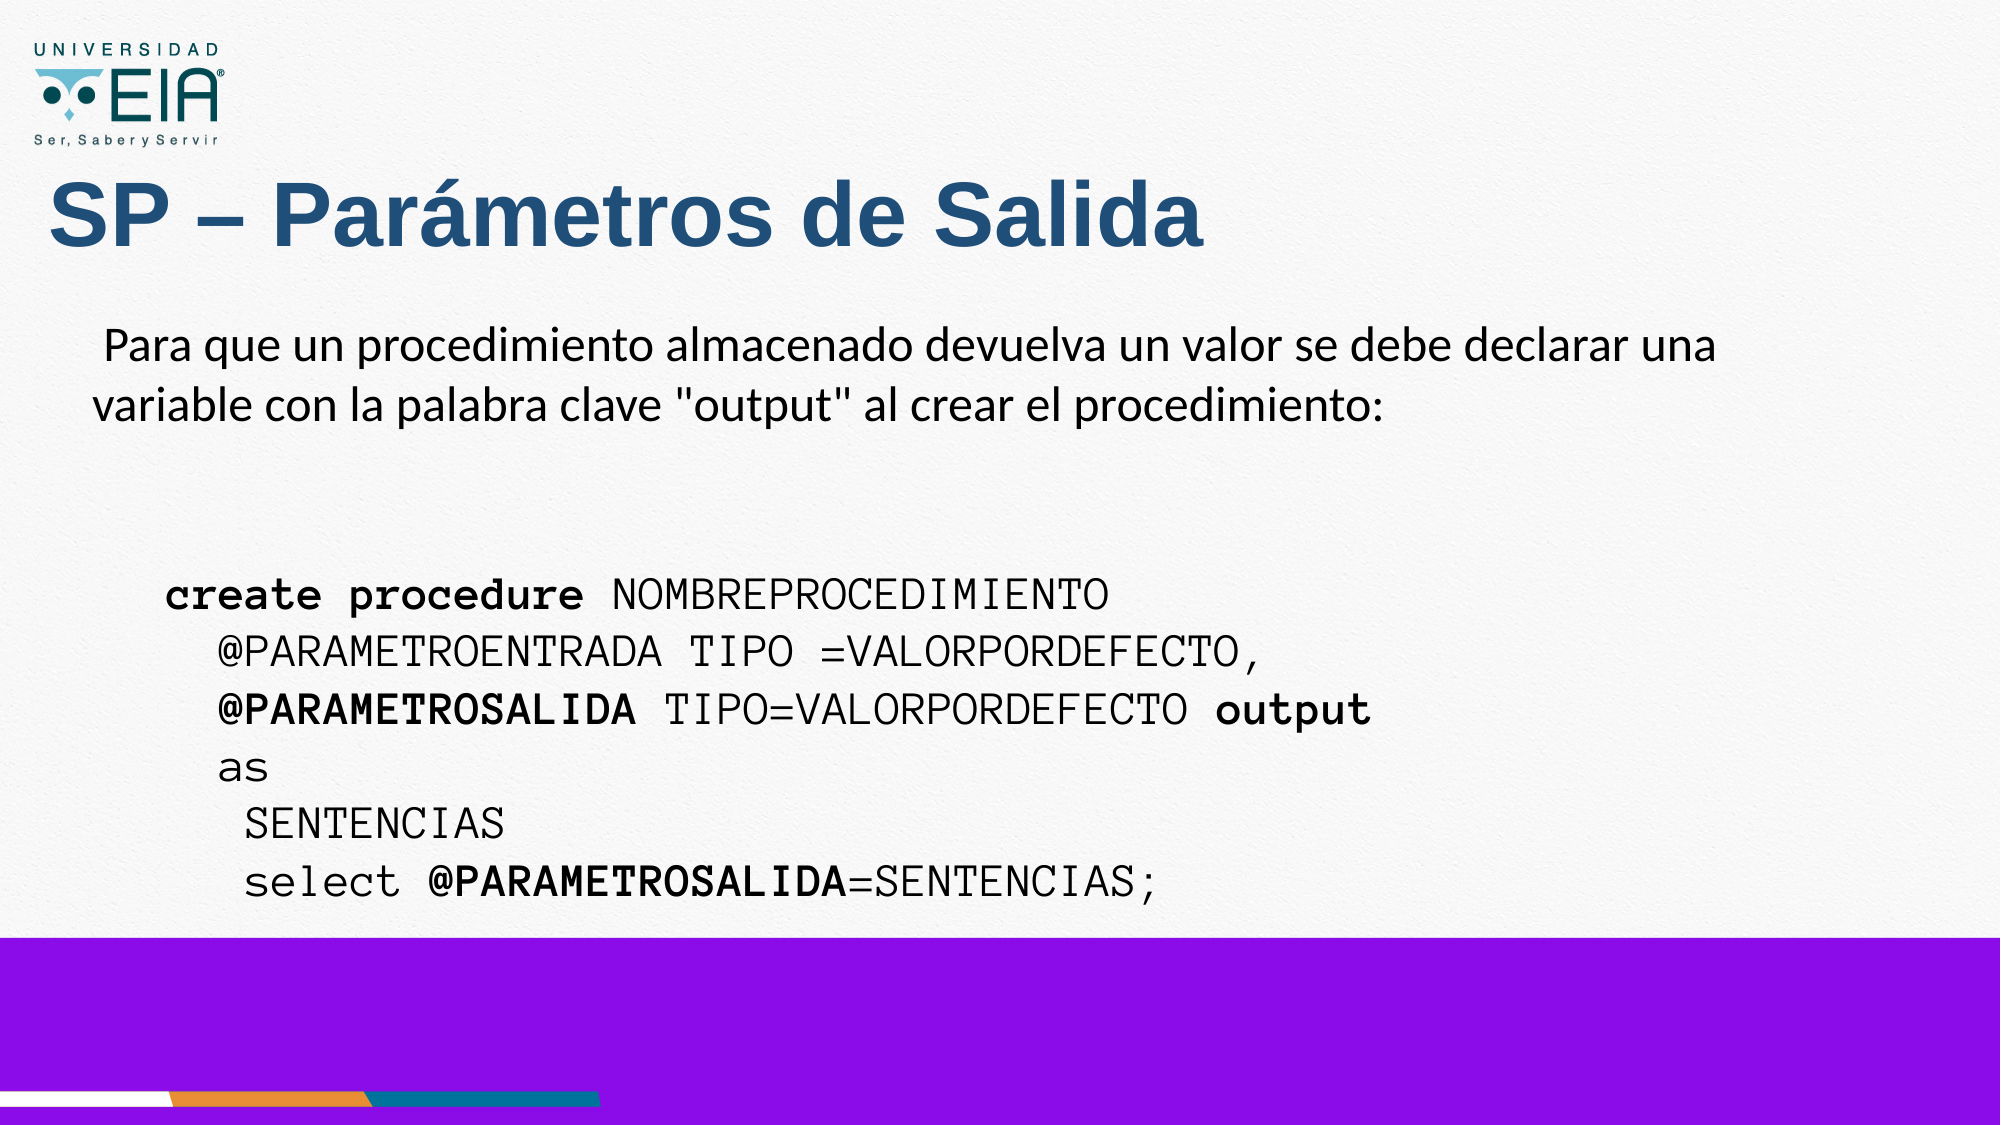

# SP – Parámetros de Salida
 Para que un procedimiento almacenado devuelva un valor se debe declarar una variable con la palabra clave "output" al crear el procedimiento:
create procedure NOMBREPROCEDIMIENTO
  @PARAMETROENTRADA TIPO =VALORPORDEFECTO,
  @PARAMETROSALIDA TIPO=VALORPORDEFECTO output
  as
   SENTENCIAS
   select @PARAMETROSALIDA=SENTENCIAS;